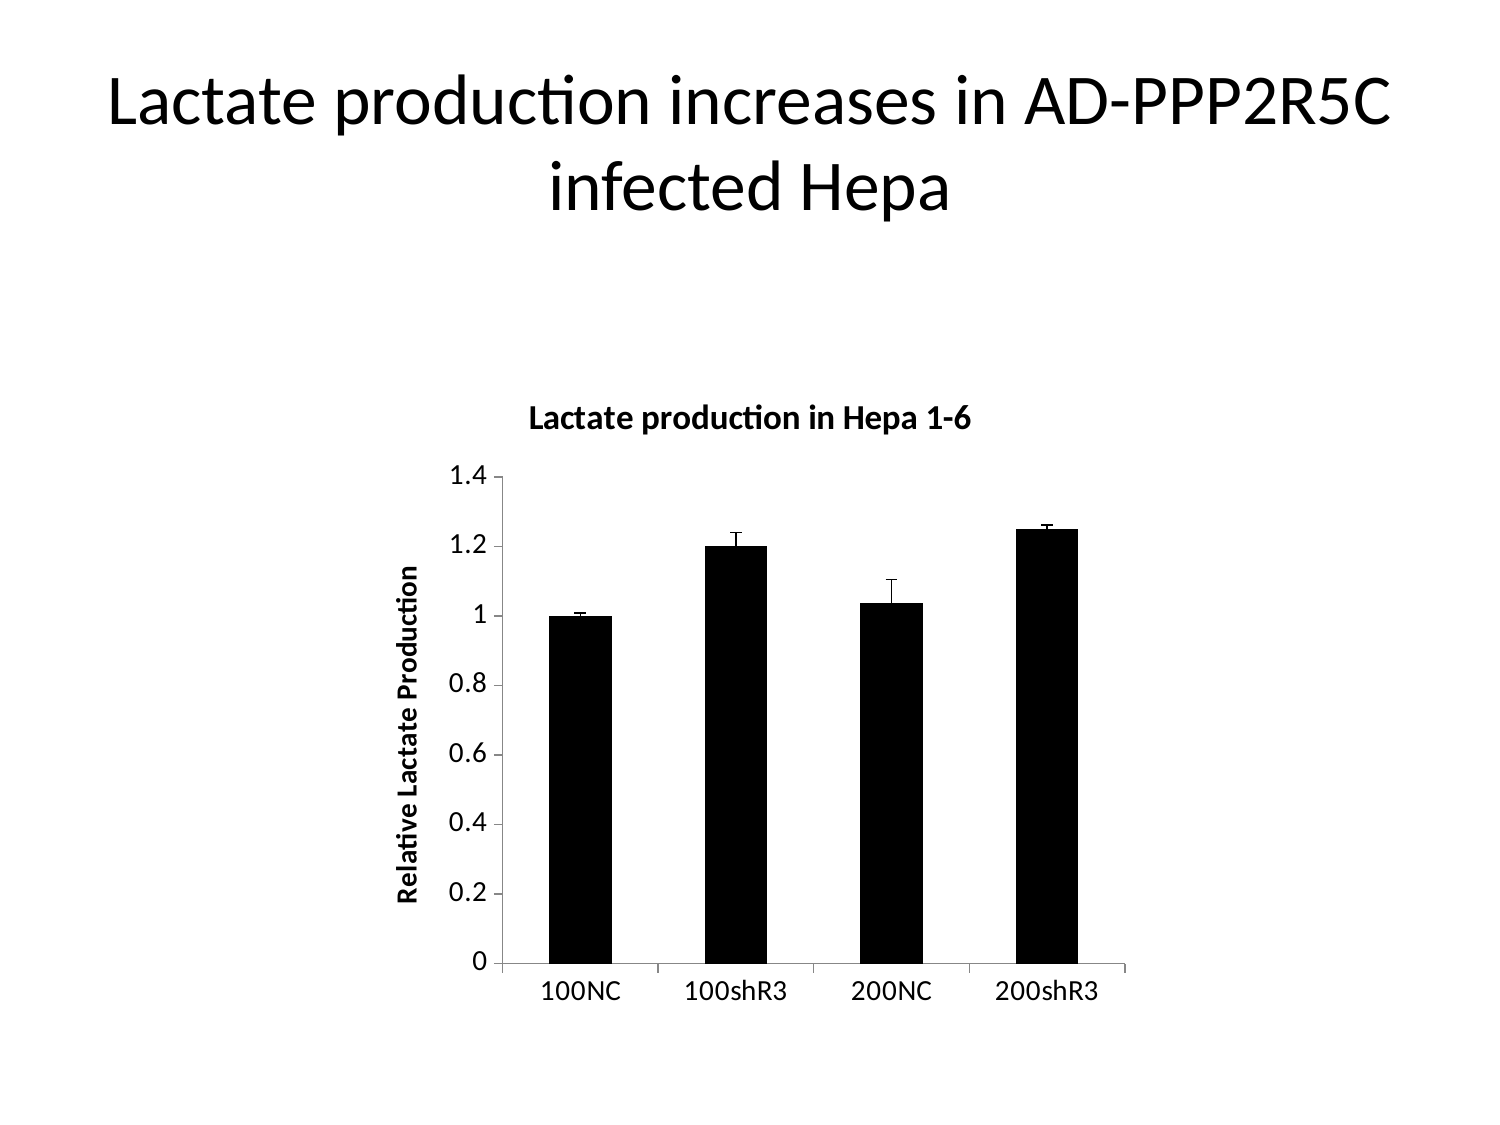

# Lactate production increases in AD-PPP2R5C infected Hepa

### Chart: Lactate production in Hepa 1-6

| Category |  |
|---|---|
| 100NC | 1.0 |
| 100shR3 | 1.202349558137076 |
| 200NC | 1.038224272140421 |
| 200shR3 | 1.250311870152178 |